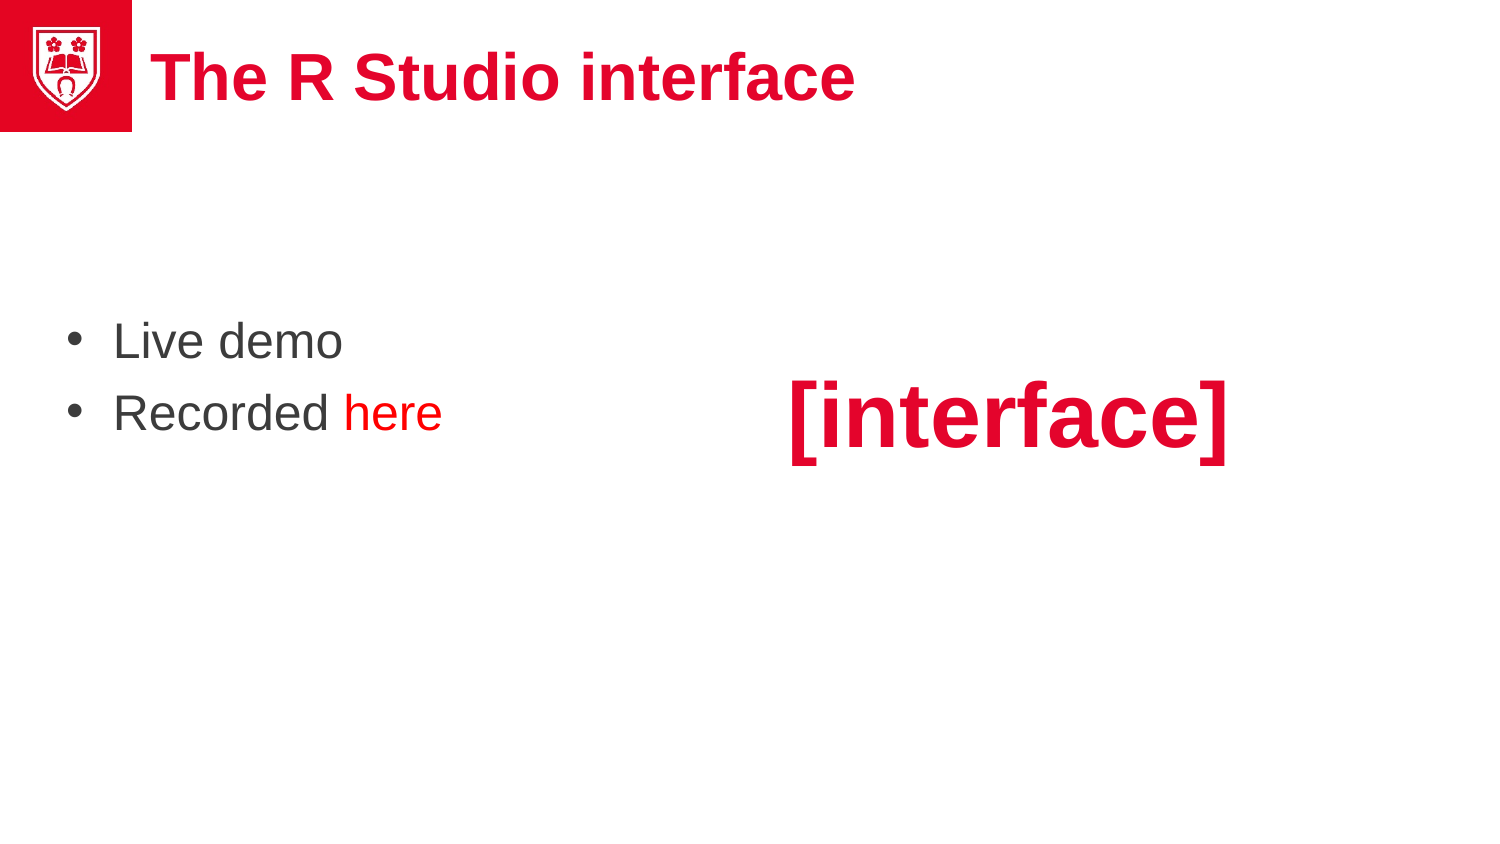

# The R Studio interface
Live demo
Recorded here

[interface]